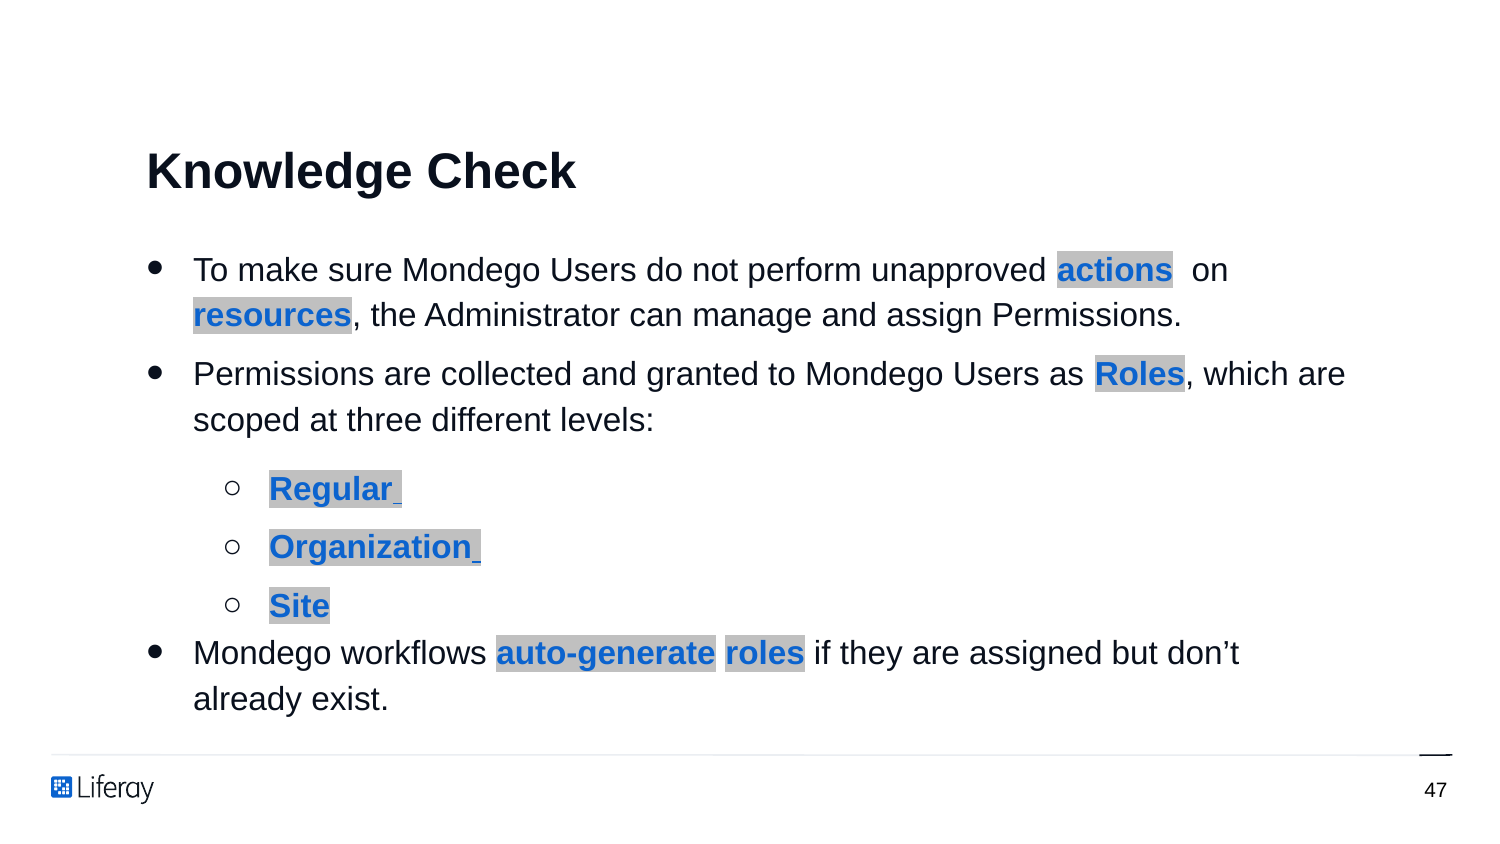

# Knowledge Check
To make sure Mondego Users do not perform unapproved actions  on resources, the Administrator can manage and assign Permissions.
Permissions are collected and granted to Mondego Users as Roles, which are scoped at three different levels:

Mondego workflows auto-generate roles if they are assigned but don’t already exist.
Regular
Organization
Site